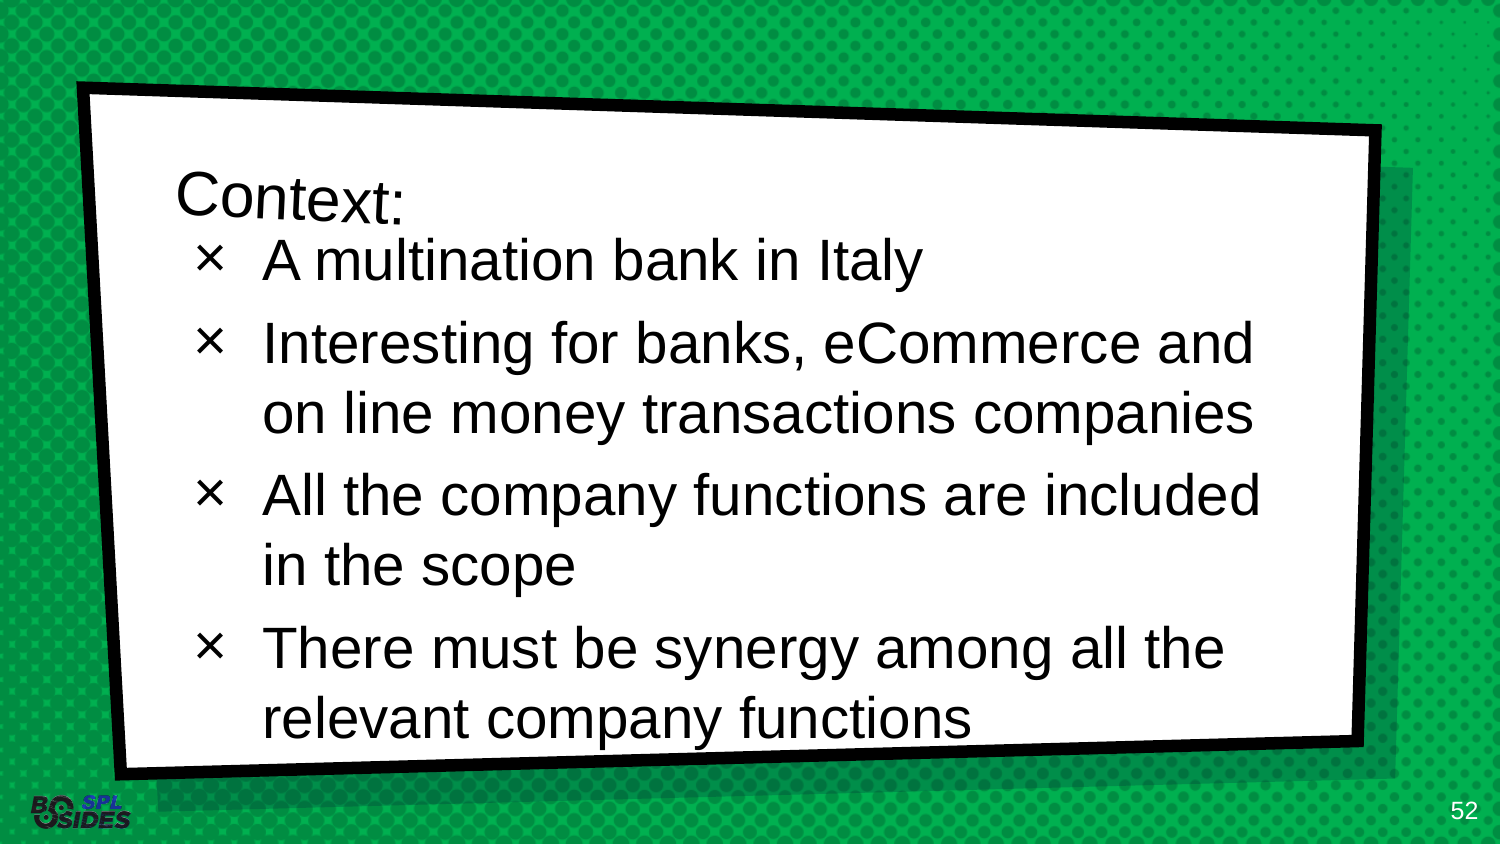

# Context:
A multination bank in Italy
Interesting for banks, eCommerce and on line money transactions companies
All the company functions are included in the scope
There must be synergy among all the relevant company functions

52